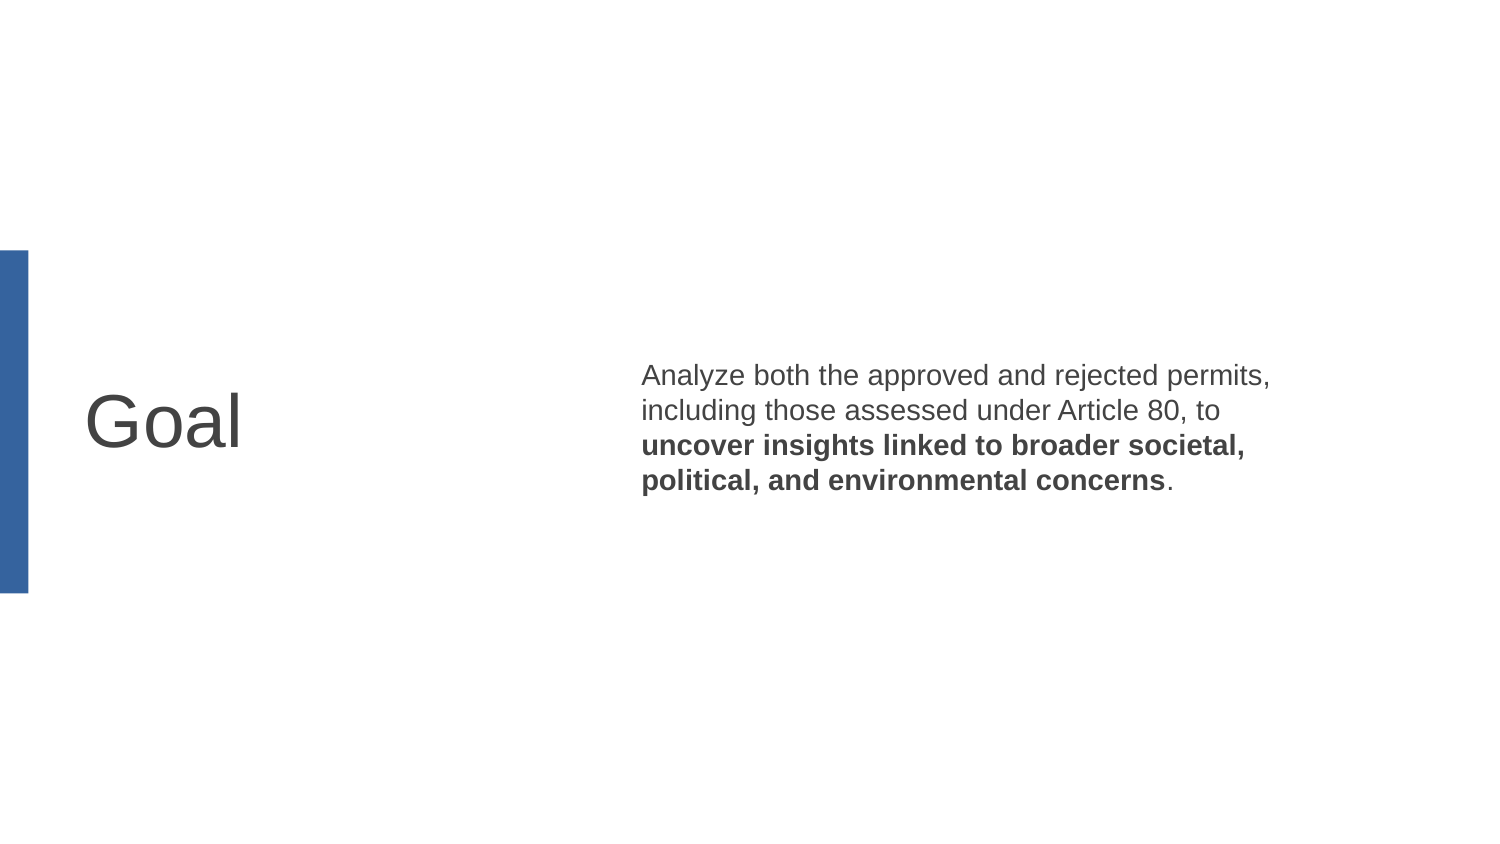

Analyze both the approved and rejected permits, including those assessed under Article 80, to uncover insights linked to broader societal, political, and environmental concerns.

# Goal